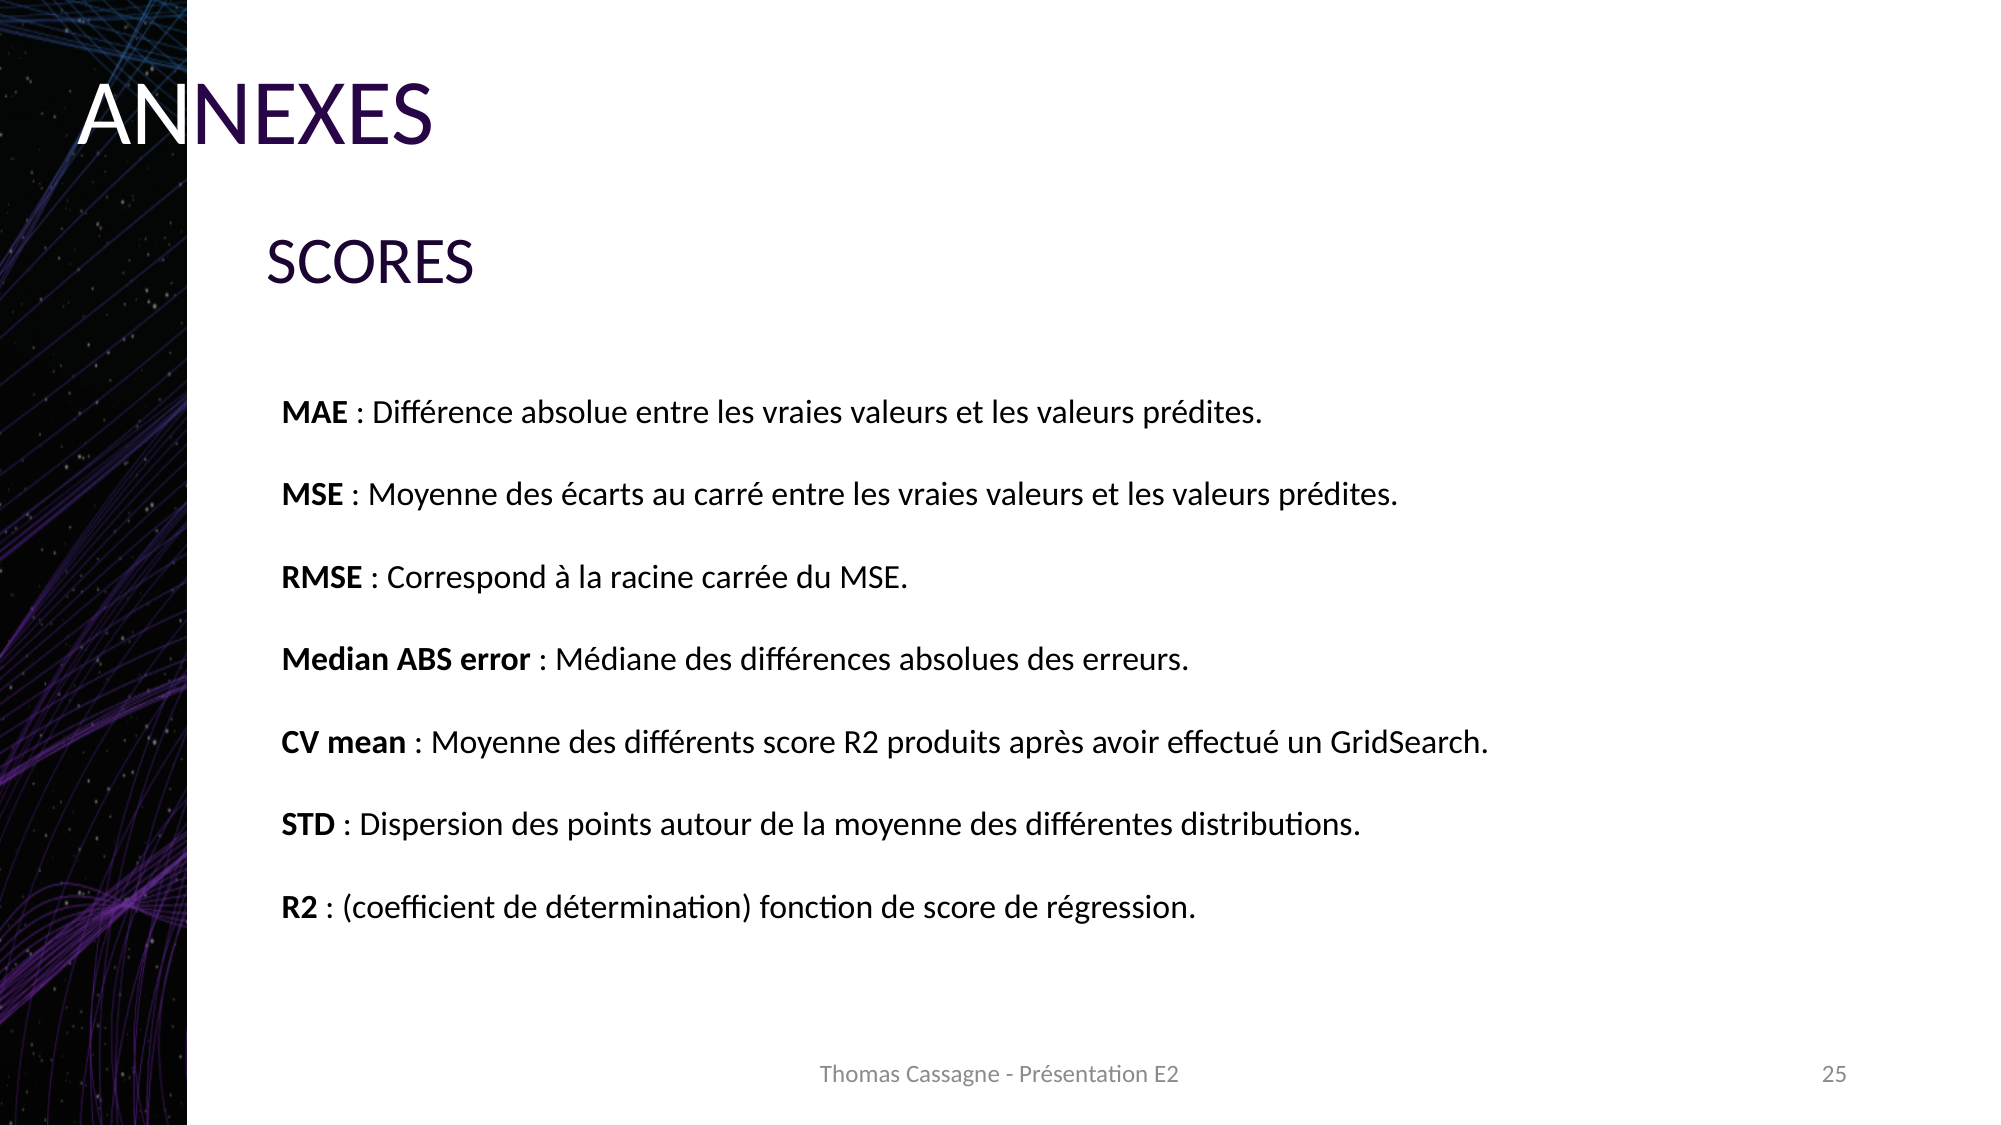

# annexes
SCORES
MAE : Différence absolue entre les vraies valeurs et les valeurs prédites.
MSE : Moyenne des écarts au carré entre les vraies valeurs et les valeurs prédites.
RMSE : Correspond à la racine carrée du MSE.
Median ABS error : Médiane des différences absolues des erreurs.
CV mean : Moyenne des différents score R2 produits après avoir effectué un GridSearch.
STD : Dispersion des points autour de la moyenne des différentes distributions.
R2 : (coefficient de détermination) fonction de score de régression.
Thomas Cassagne - Présentation E2
25